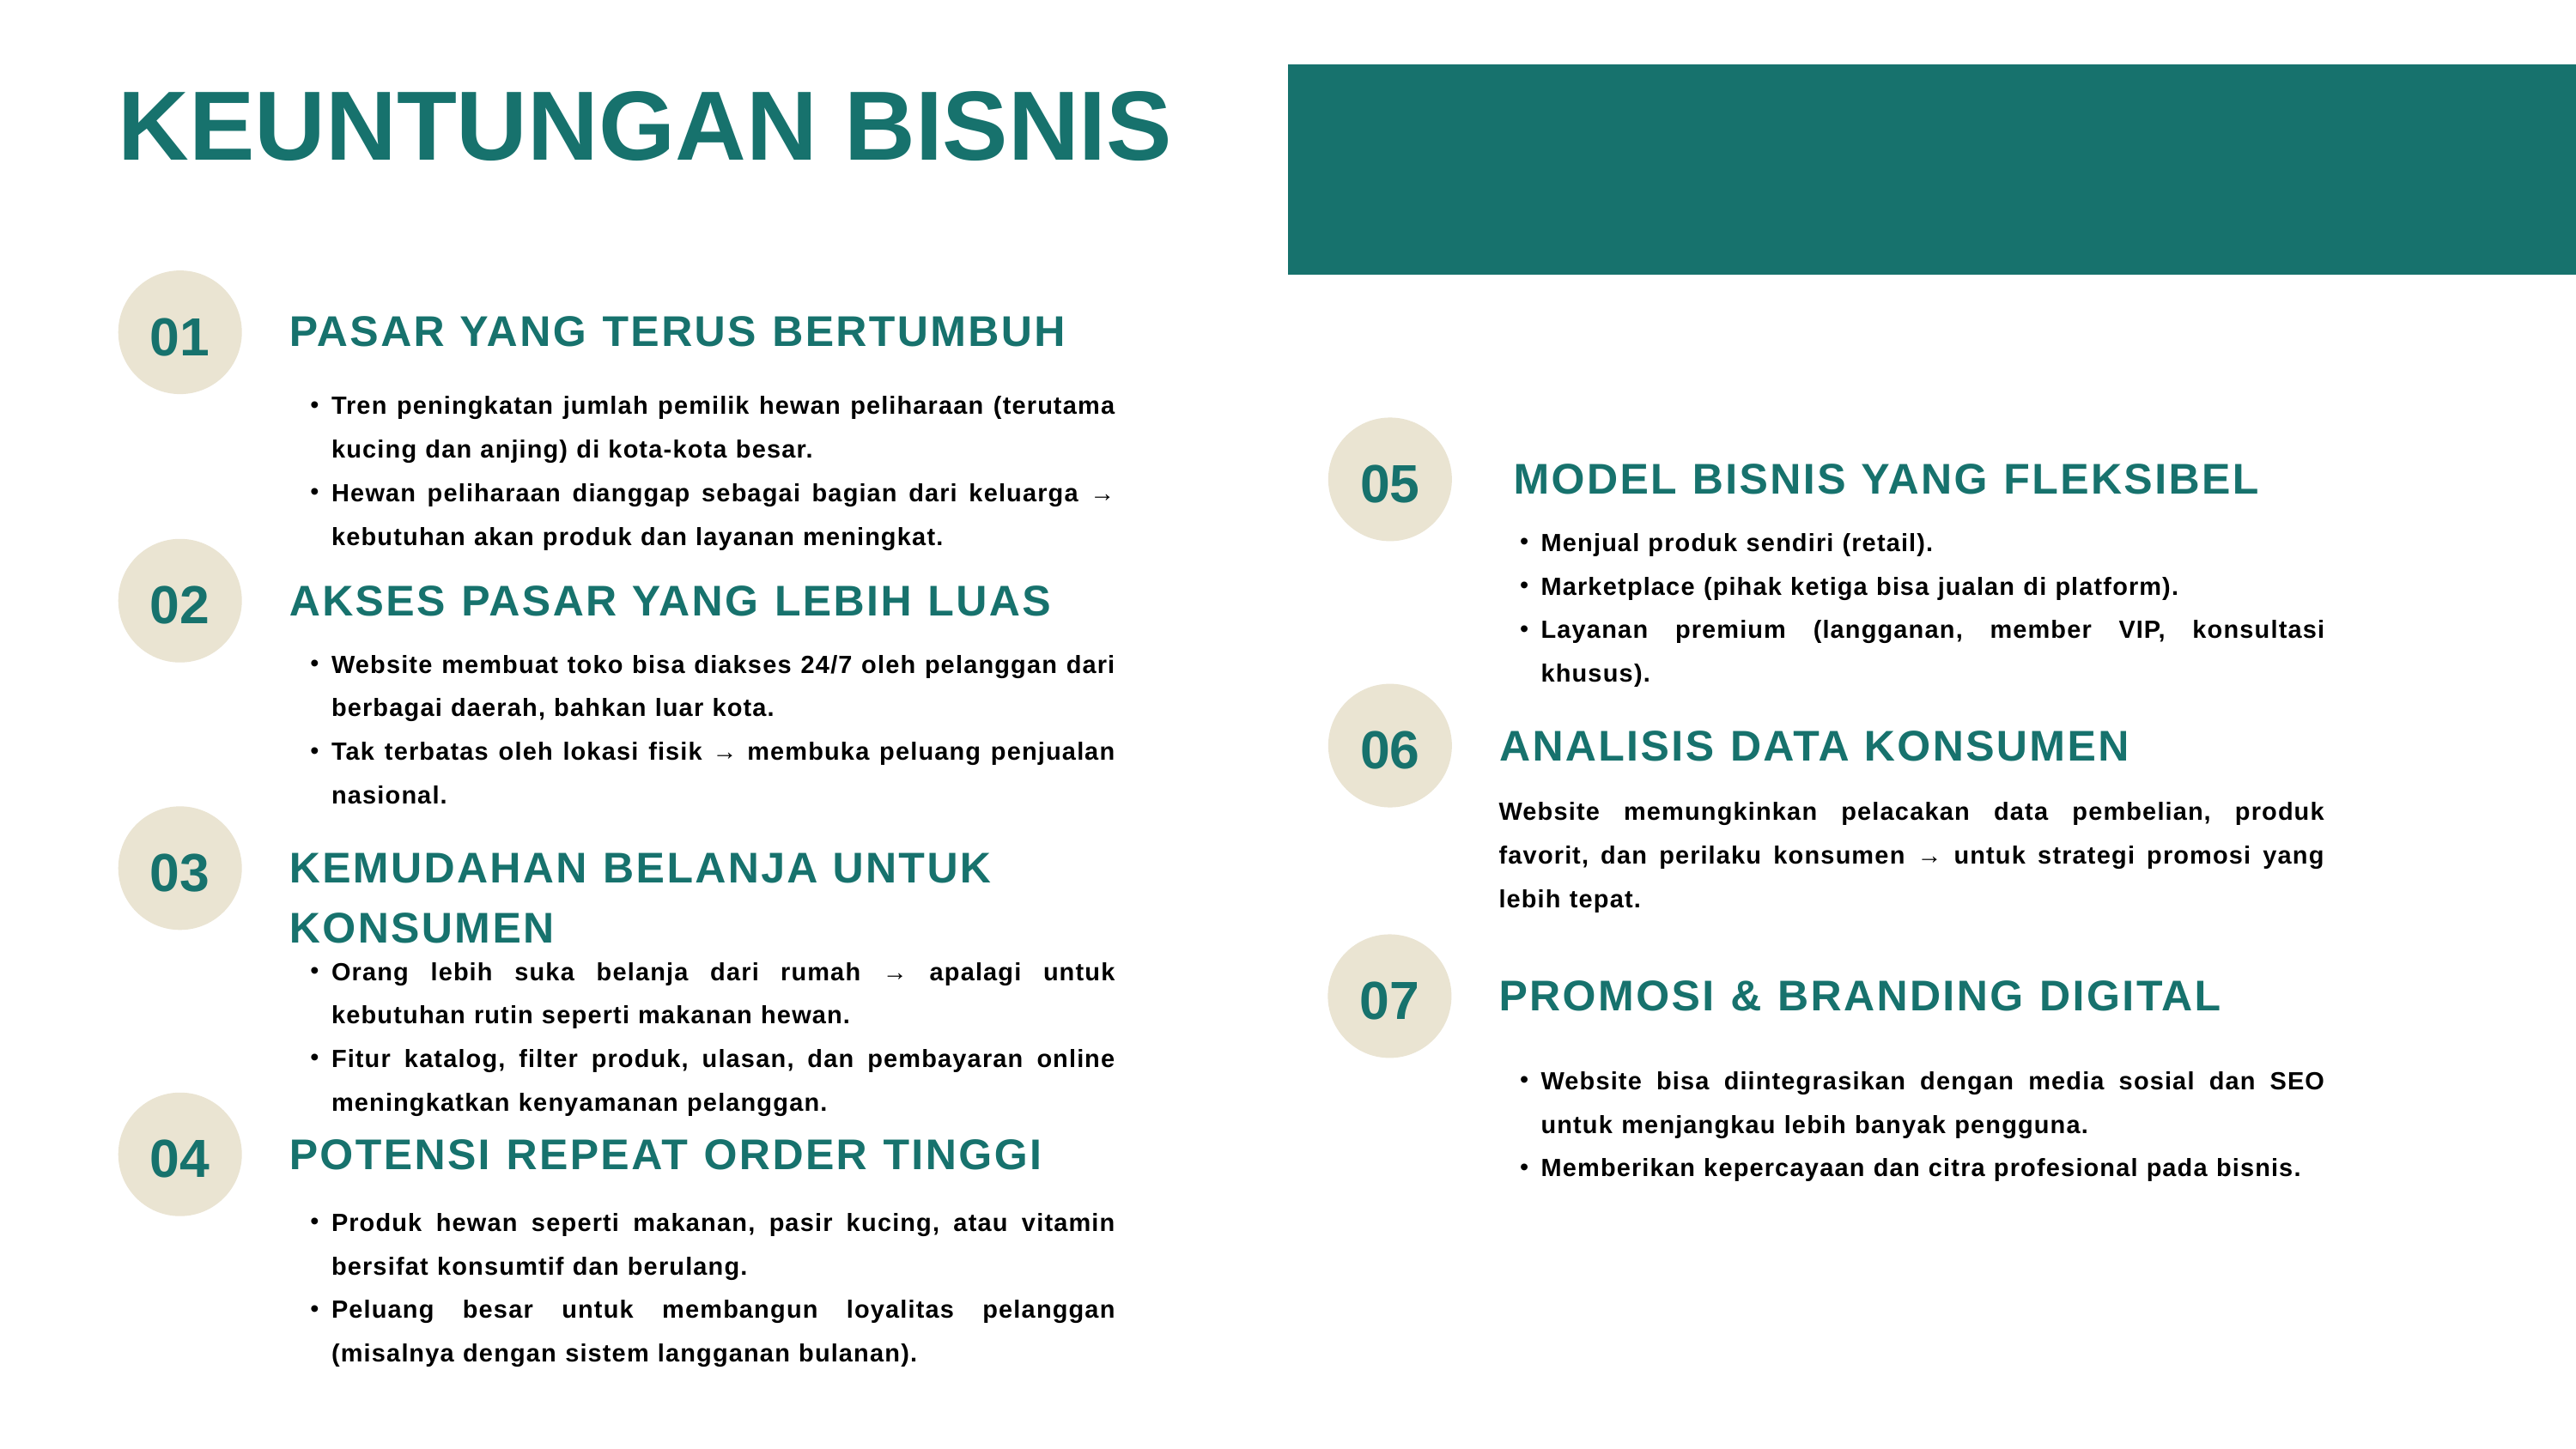

KEUNTUNGAN BISNIS

01
PASAR YANG TERUS BERTUMBUH
Tren peningkatan jumlah pemilik hewan peliharaan (terutama kucing dan anjing) di kota-kota besar.
Hewan peliharaan dianggap sebagai bagian dari keluarga → kebutuhan akan produk dan layanan meningkat.

05
 MODEL BISNIS YANG FLEKSIBEL
Menjual produk sendiri (retail).
Marketplace (pihak ketiga bisa jualan di platform).
Layanan premium (langganan, member VIP, konsultasi khusus).

02
AKSES PASAR YANG LEBIH LUAS
Website membuat toko bisa diakses 24/7 oleh pelanggan dari berbagai daerah, bahkan luar kota.
Tak terbatas oleh lokasi fisik → membuka peluang penjualan nasional.

06
ANALISIS DATA KONSUMEN
Website memungkinkan pelacakan data pembelian, produk favorit, dan perilaku konsumen → untuk strategi promosi yang lebih tepat.

03
KEMUDAHAN BELANJA UNTUK KONSUMEN

07
Orang lebih suka belanja dari rumah → apalagi untuk kebutuhan rutin seperti makanan hewan.
Fitur katalog, filter produk, ulasan, dan pembayaran online meningkatkan kenyamanan pelanggan.

PROMOSI & BRANDING DIGITAL
Website bisa diintegrasikan dengan media sosial dan SEO untuk menjangkau lebih banyak pengguna.
Memberikan kepercayaan dan citra profesional pada bisnis.

04
POTENSI REPEAT ORDER TINGGI
Produk hewan seperti makanan, pasir kucing, atau vitamin bersifat konsumtif dan berulang.
Peluang besar untuk membangun loyalitas pelanggan (misalnya dengan sistem langganan bulanan).